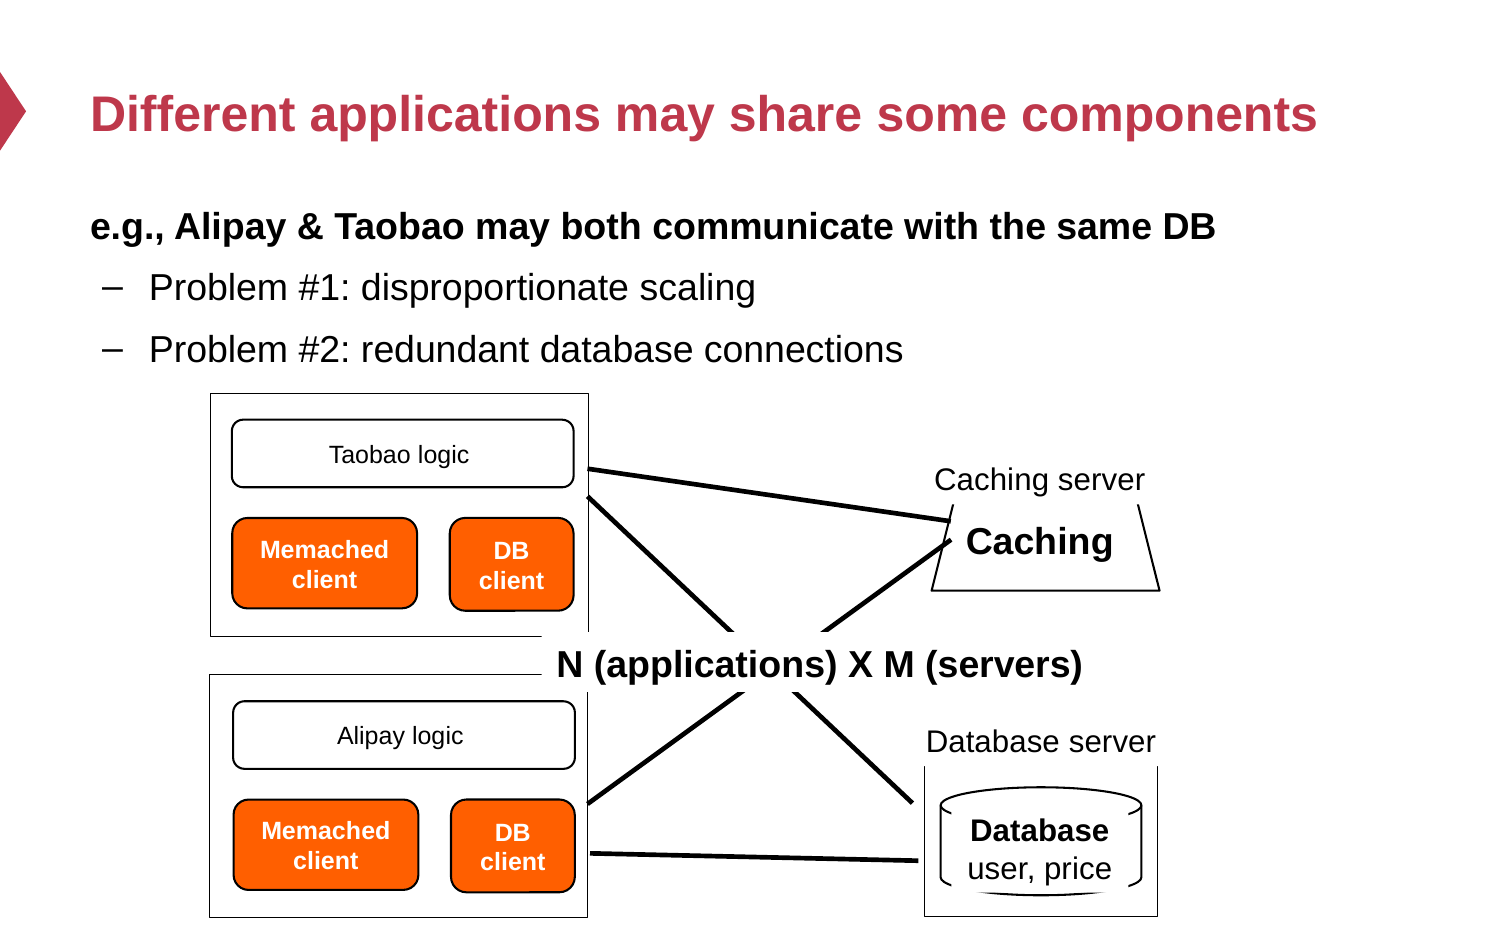

# Different applications may share some components
e.g., Alipay & Taobao may both communicate with the same DB
Problem #1: disproportionate scaling
Problem #2: redundant database connections

Taobao logic
DB client
Memached client
Caching server

Caching
N (applications) X M (servers)

Alipay logic
DB client
Memached client
Database server

Database
user, price
24